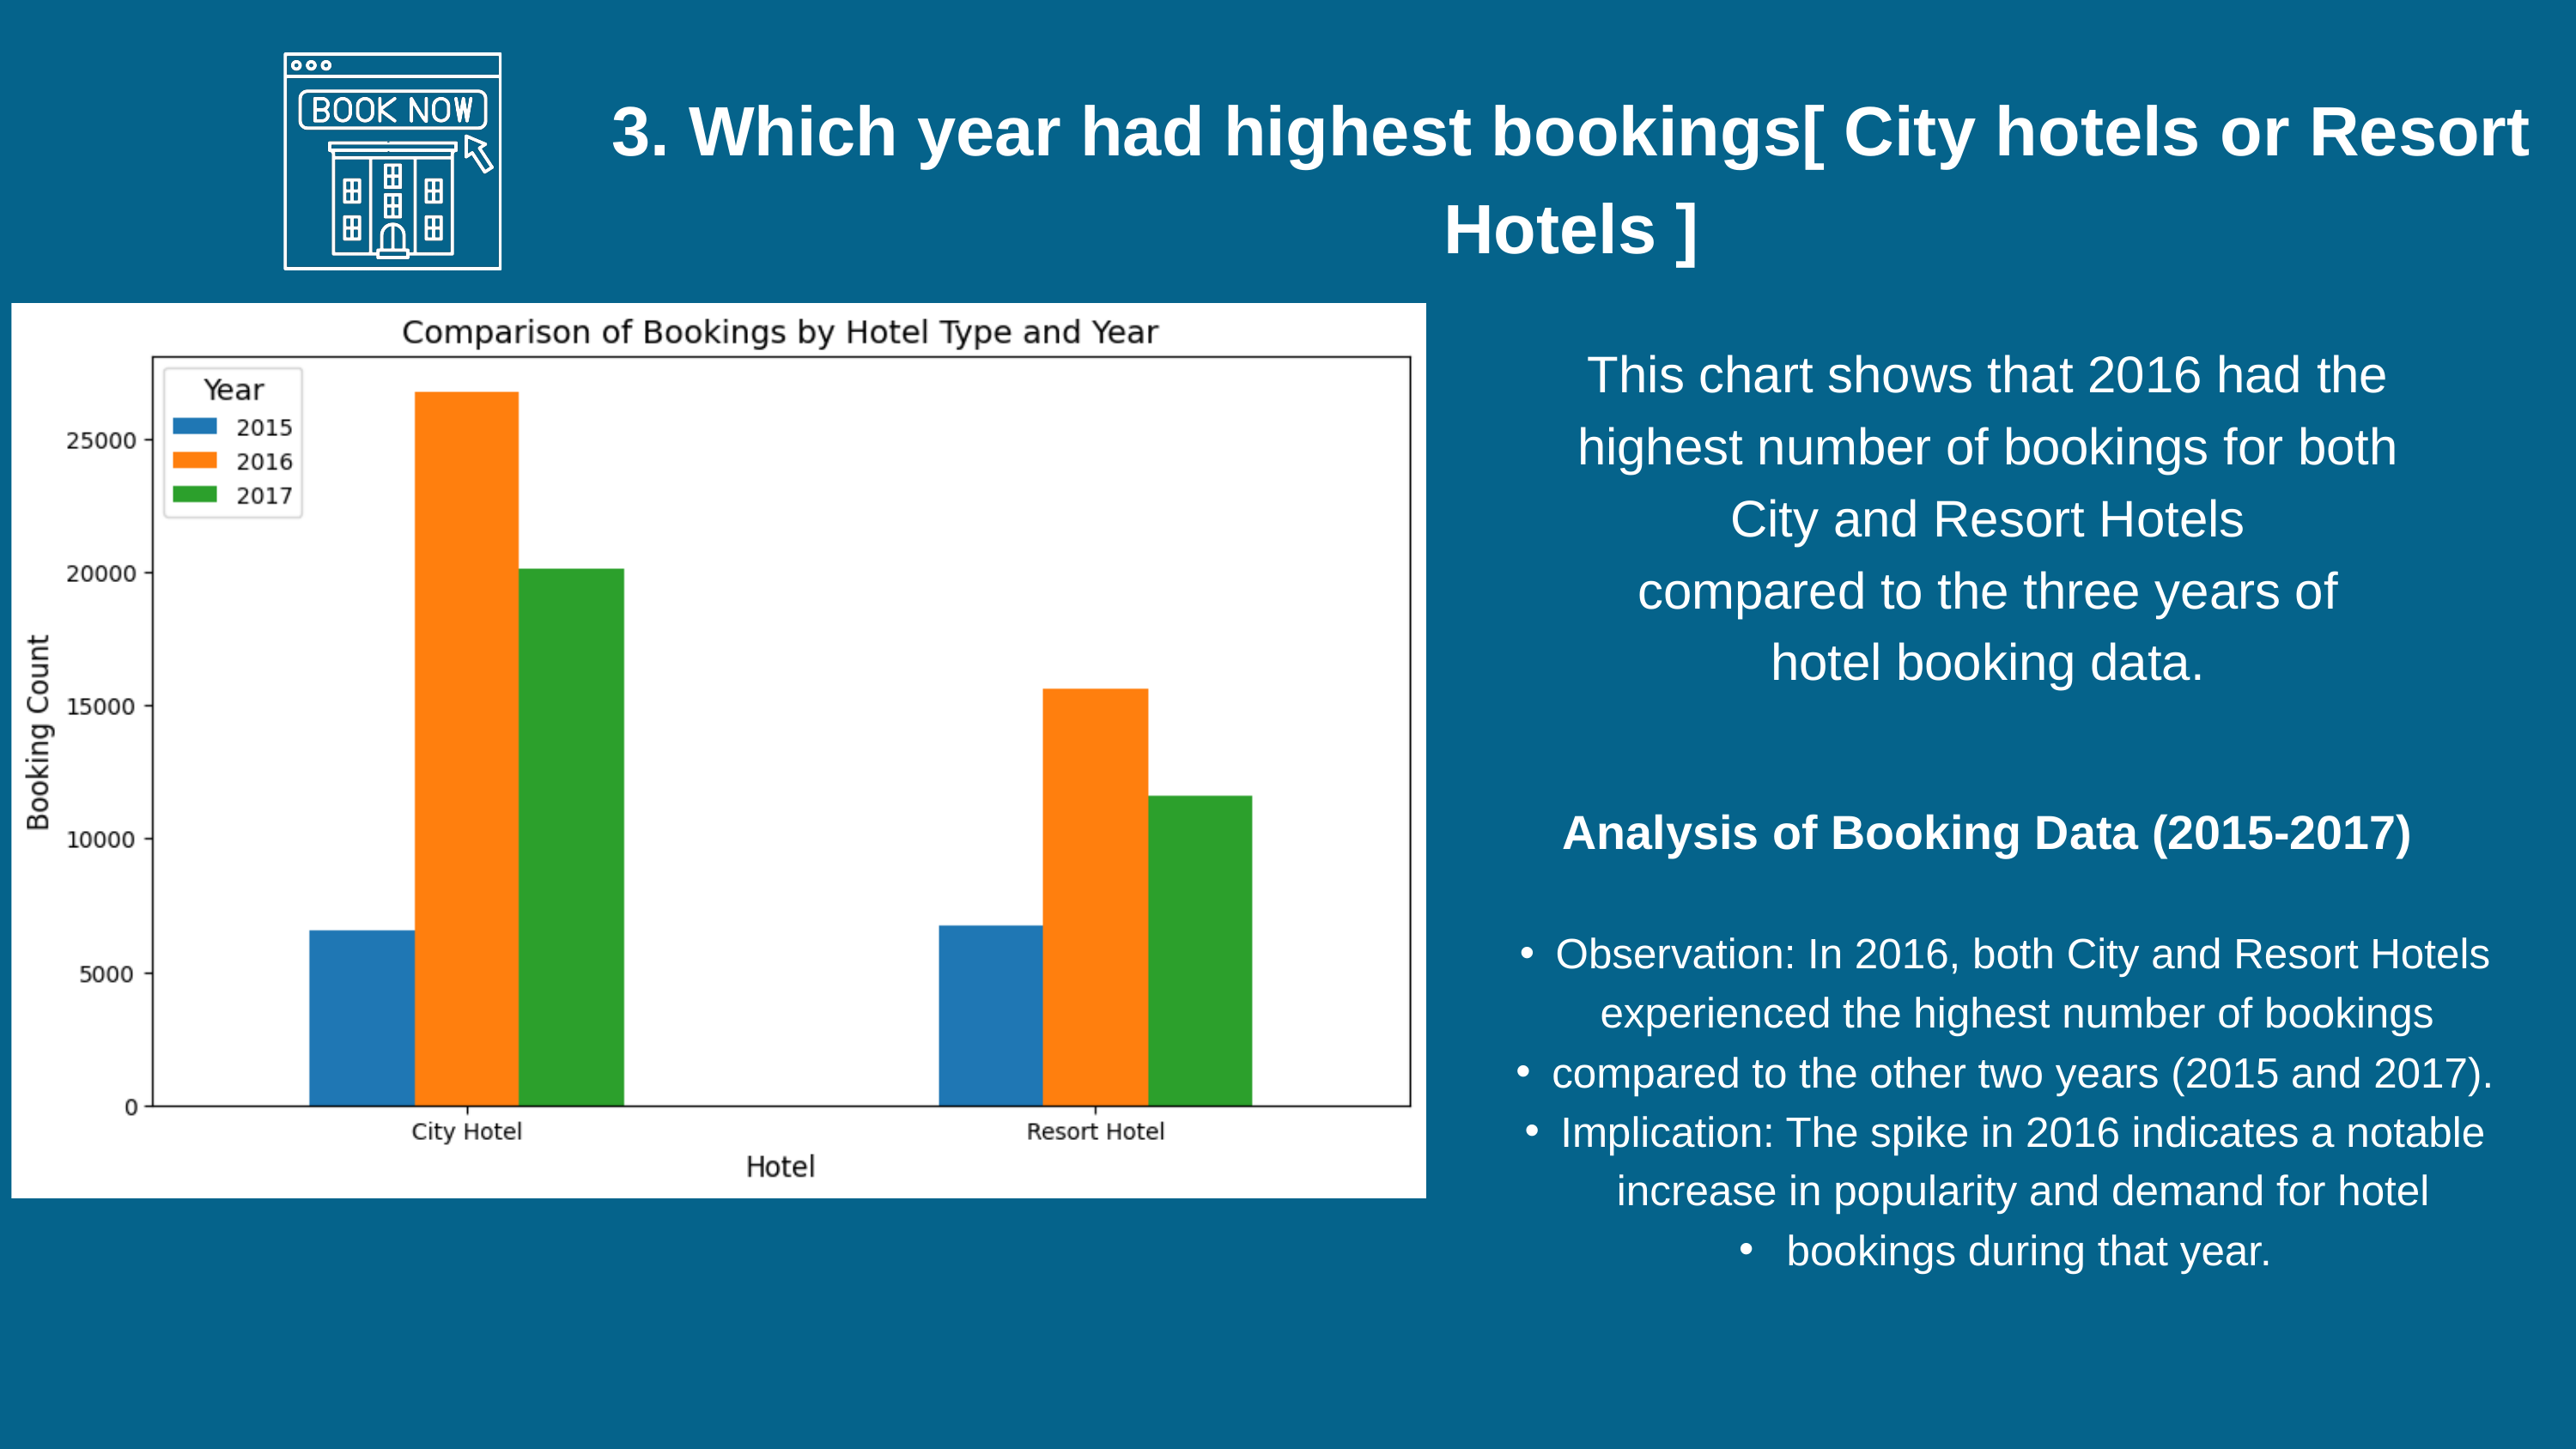

3. Which year had highest bookings[ City hotels or Resort Hotels ]

This chart shows that 2016 had the
 highest number of bookings for both
City and Resort Hotels
 compared to the three years of
hotel booking data.

Analysis of Booking Data (2015-2017)

Observation: In 2016, both City and Resort Hotels experienced the highest number of bookings
compared to the other two years (2015 and 2017).
Implication: The spike in 2016 indicates a notable increase in popularity and demand for hotel
 bookings during that year.